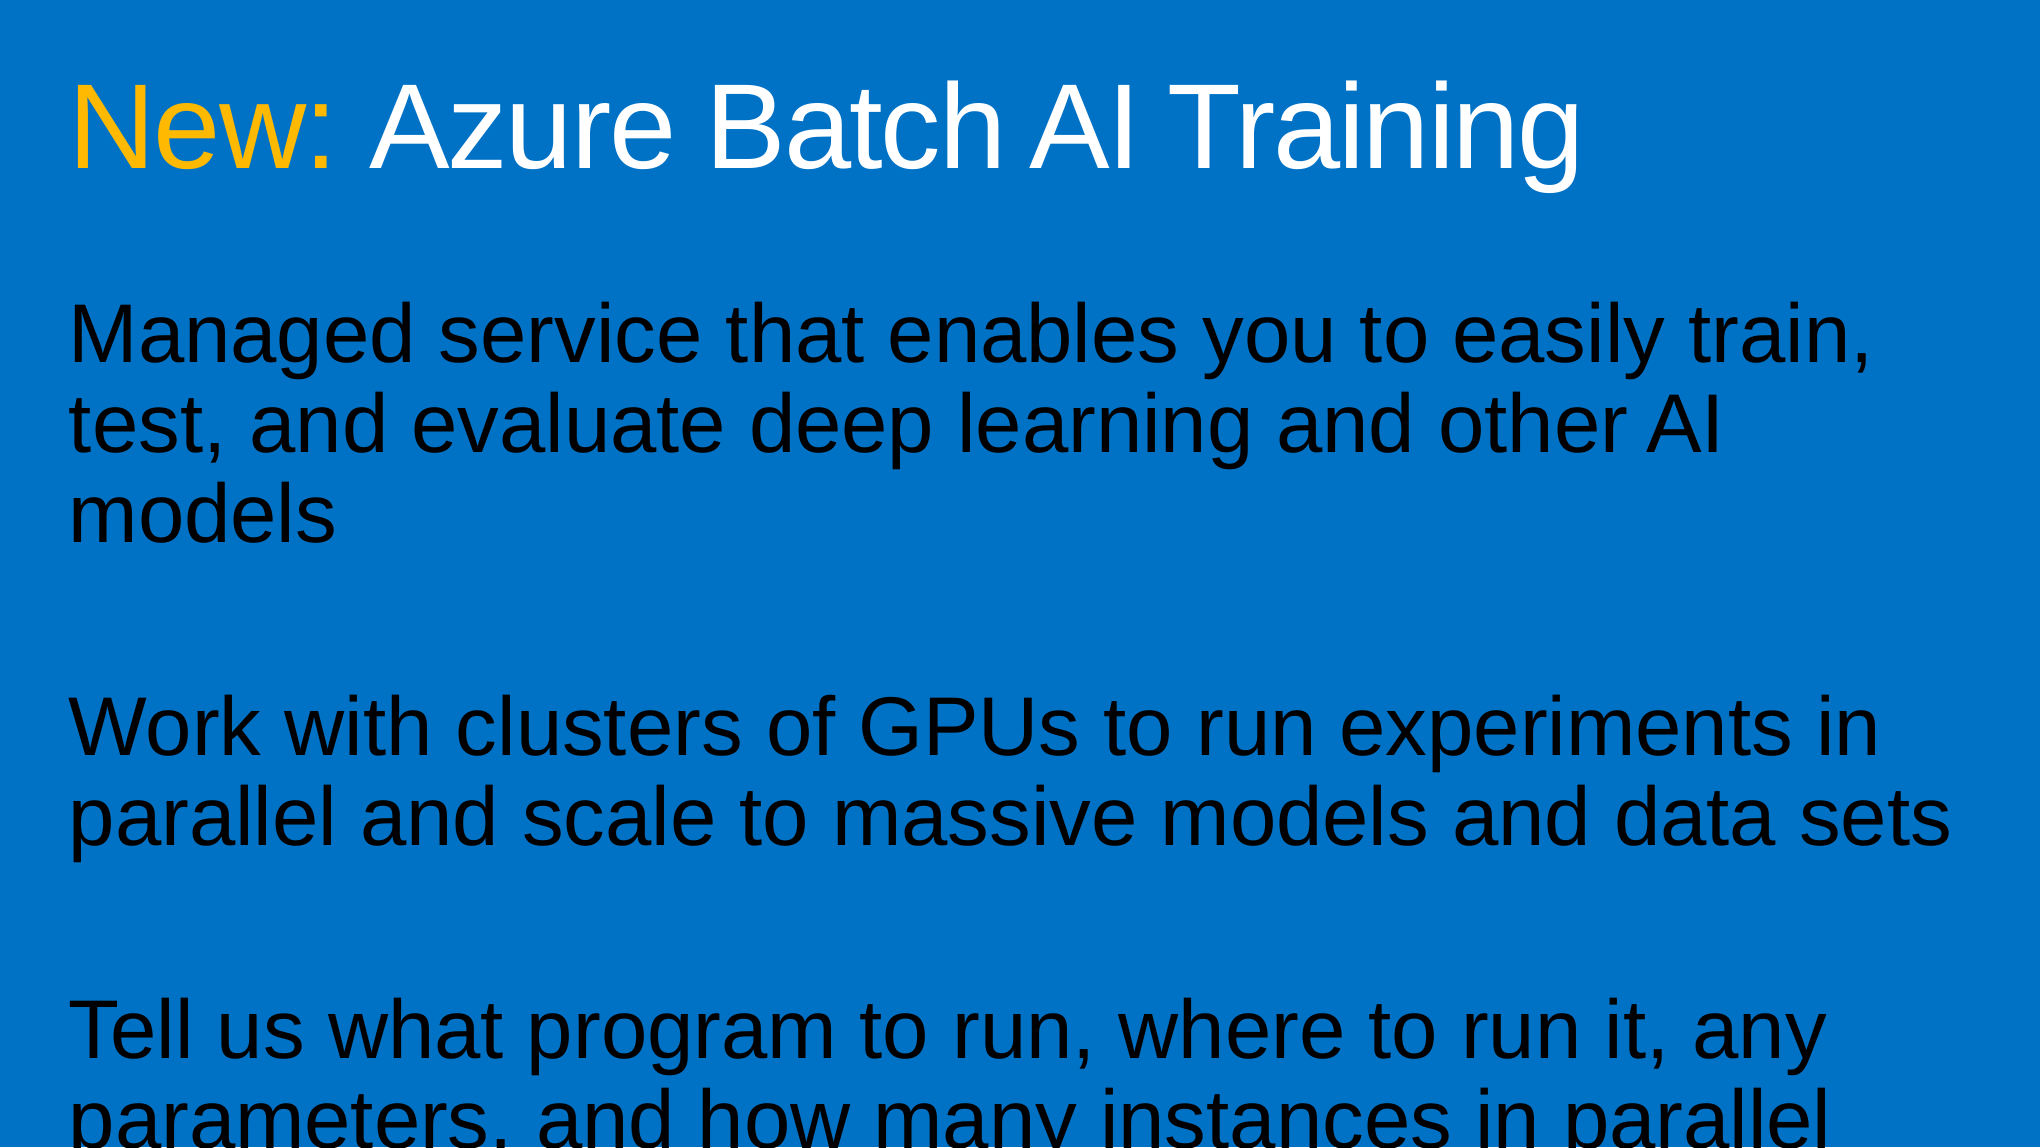

# New: Azure Batch AI Training
Managed service that enables you to easily train, test, and evaluate deep learning and other AI models

Work with clusters of GPUs to run experiments in parallel and scale to massive models and data sets

Tell us what program to run, where to run it, any parameters, and how many instances in parallel